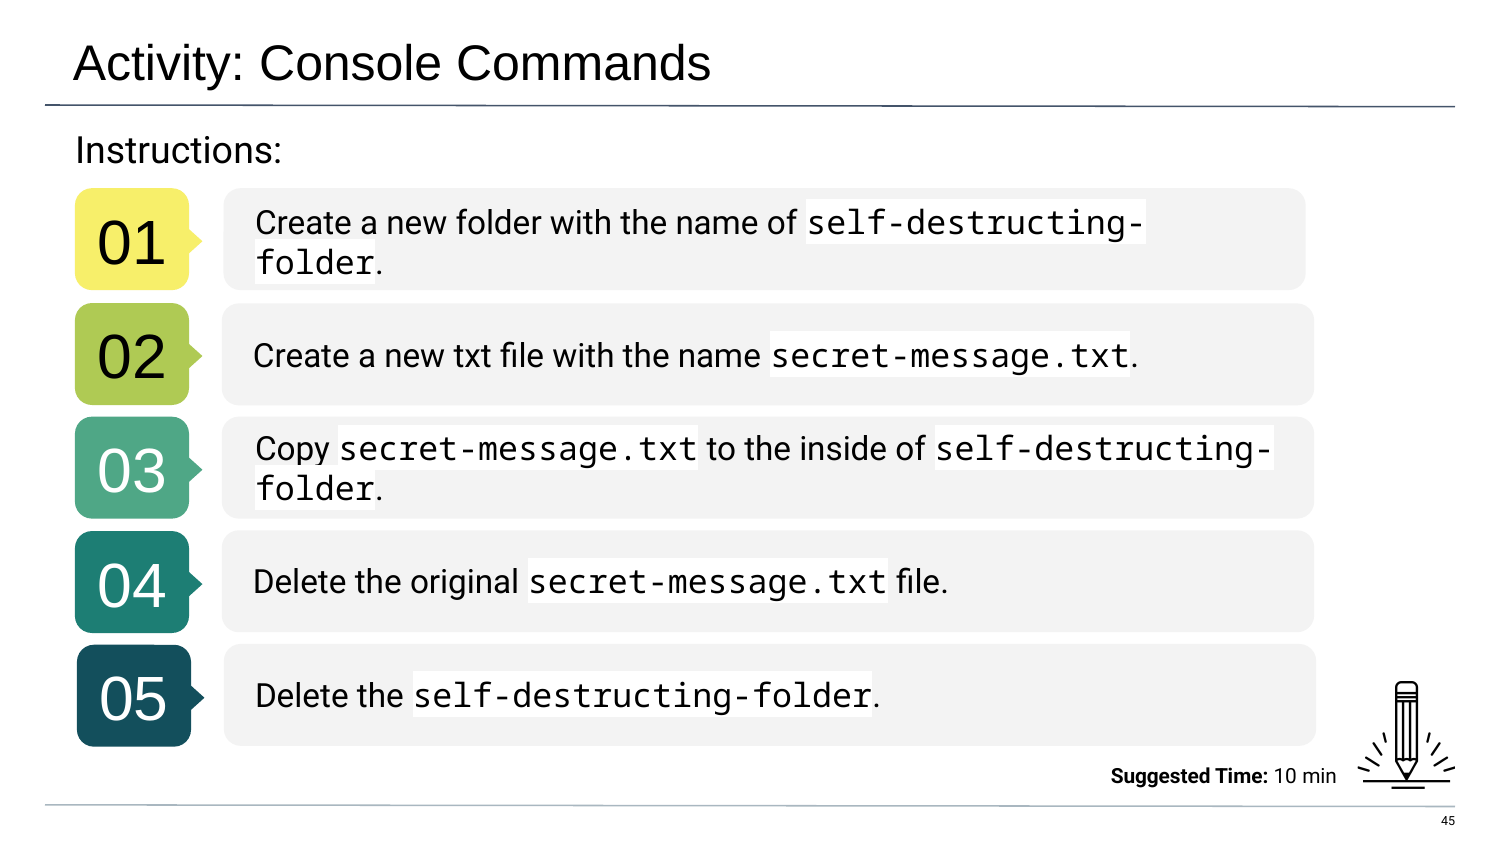

# Activity: Console Commands
Instructions:

01

Create a new folder with the name of self-destructing-folder.
02

Create a new txt file with the name secret-message.txt.
03

Copy secret-message.txt to the inside of self-destructing-folder.
Delete the original secret-message.txt file.

04

Delete the self-destructing-folder.

05

Suggested Time: 10 min